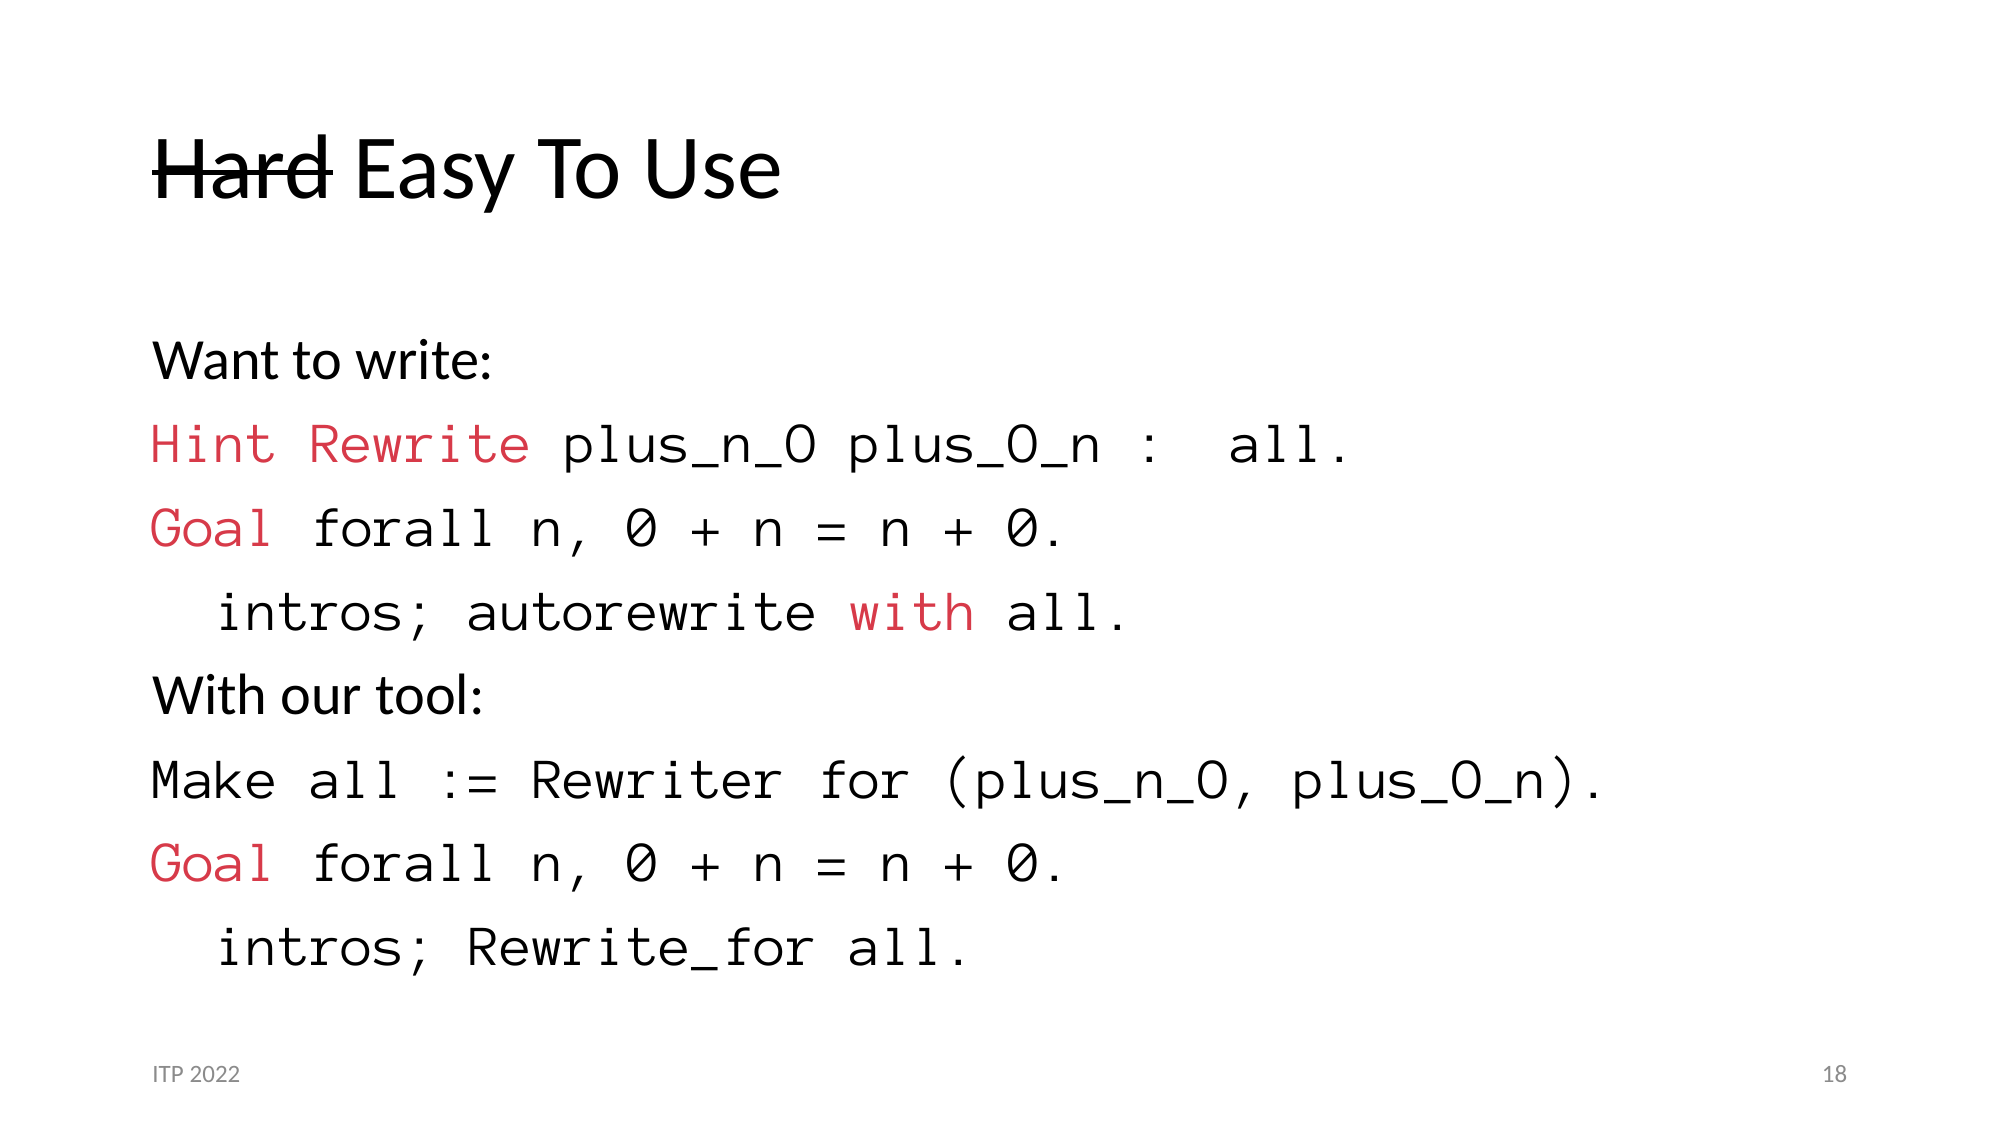

# Hard Easy To Use
Want to write:
Hint Rewrite plus_n_O plus_O_n :  all.
Goal forall n, 0 + n = n + 0.
  intros; autorewrite with all.
With our tool:
Make all := Rewriter for (plus_n_O, plus_O_n).
Goal forall n, 0 + n = n + 0.
  intros; Rewrite_for all.

ITP 2022
18